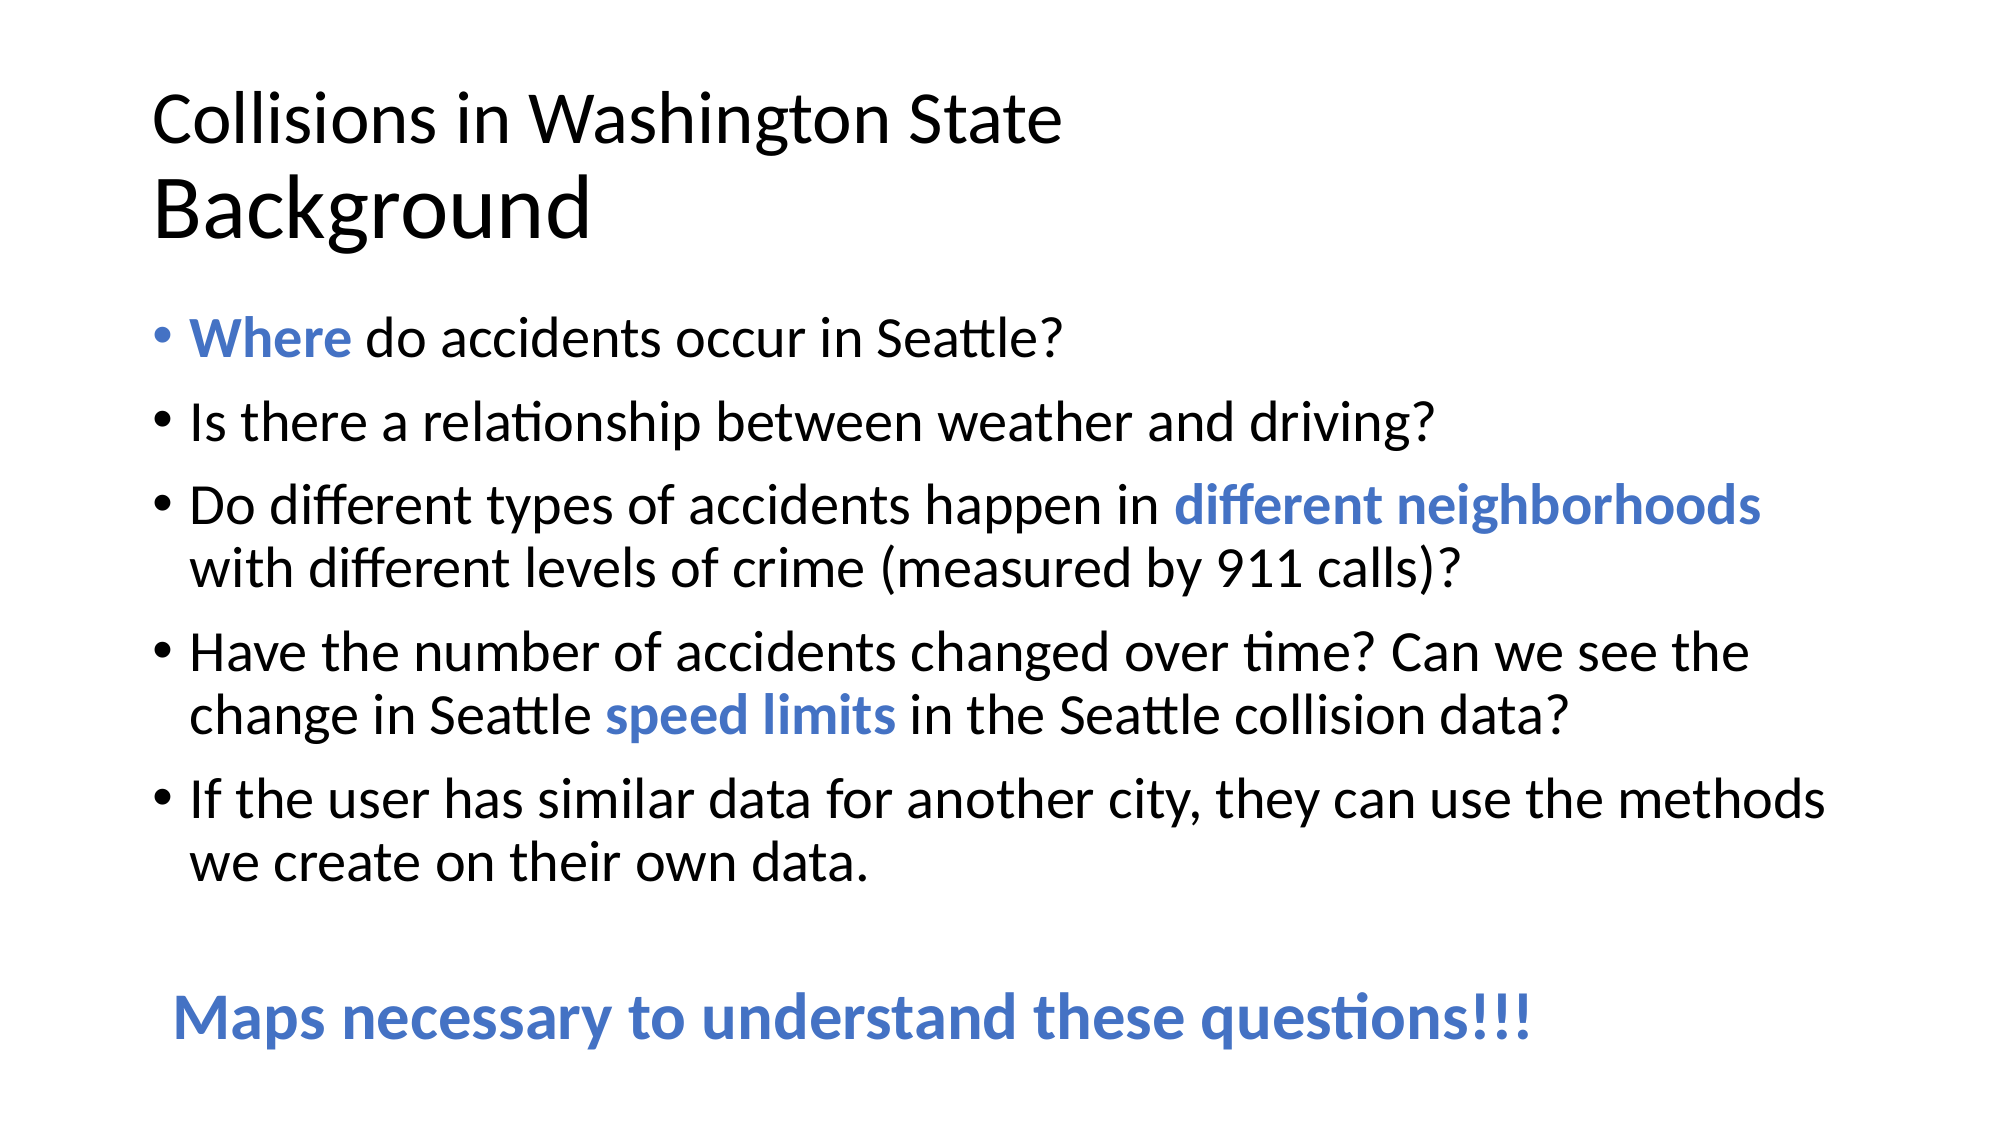

# Collisions in Washington State Background
Where do accidents occur in Seattle?
Is there a relationship between weather and driving?
Do different types of accidents happen in different neighborhoods with different levels of crime (measured by 911 calls)?
Have the number of accidents changed over time? Can we see the change in Seattle speed limits in the Seattle collision data?
If the user has similar data for another city, they can use the methods we create on their own data.

Maps necessary to understand these questions!!!